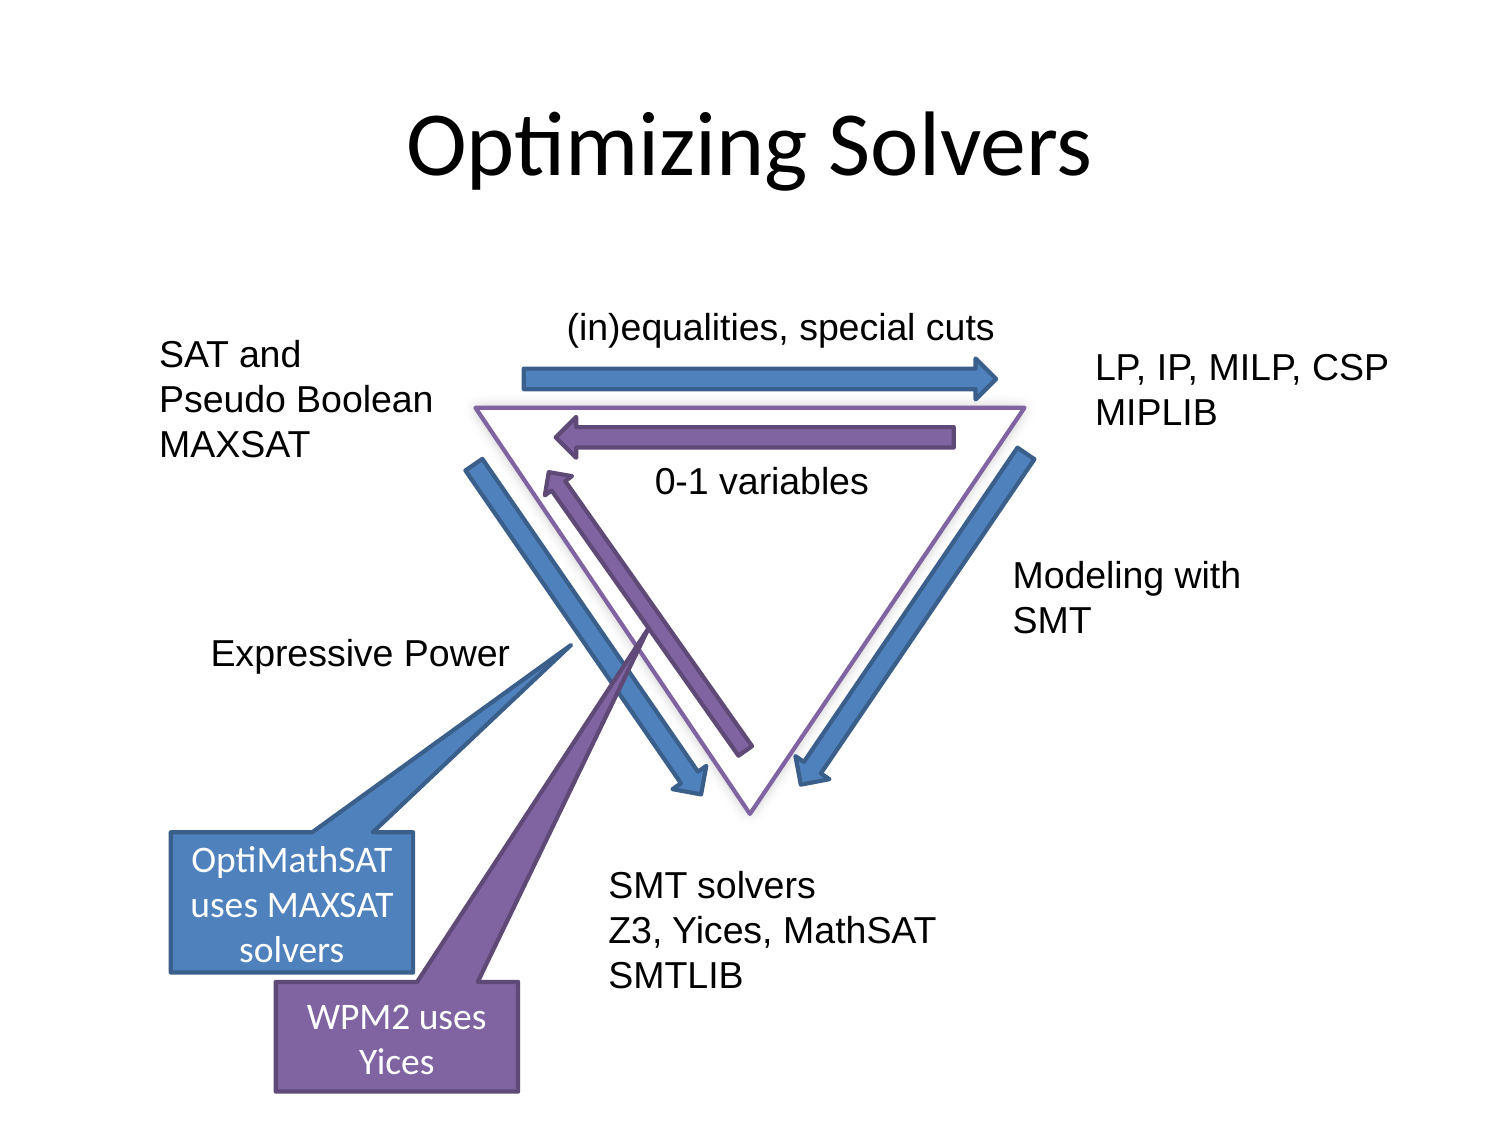

# Optimizing Solvers
(in)equalities, special cuts
SAT and
Pseudo Boolean
MAXSAT
LP, IP, MILP, CSP
MIPLIB

0-1 variables
Modeling with
SMT

Expressive Power
OptiMathSAT uses MAXSAT solvers
SMT solvers
Z3, Yices, MathSAT
SMTLIB
WPM2 uses Yices